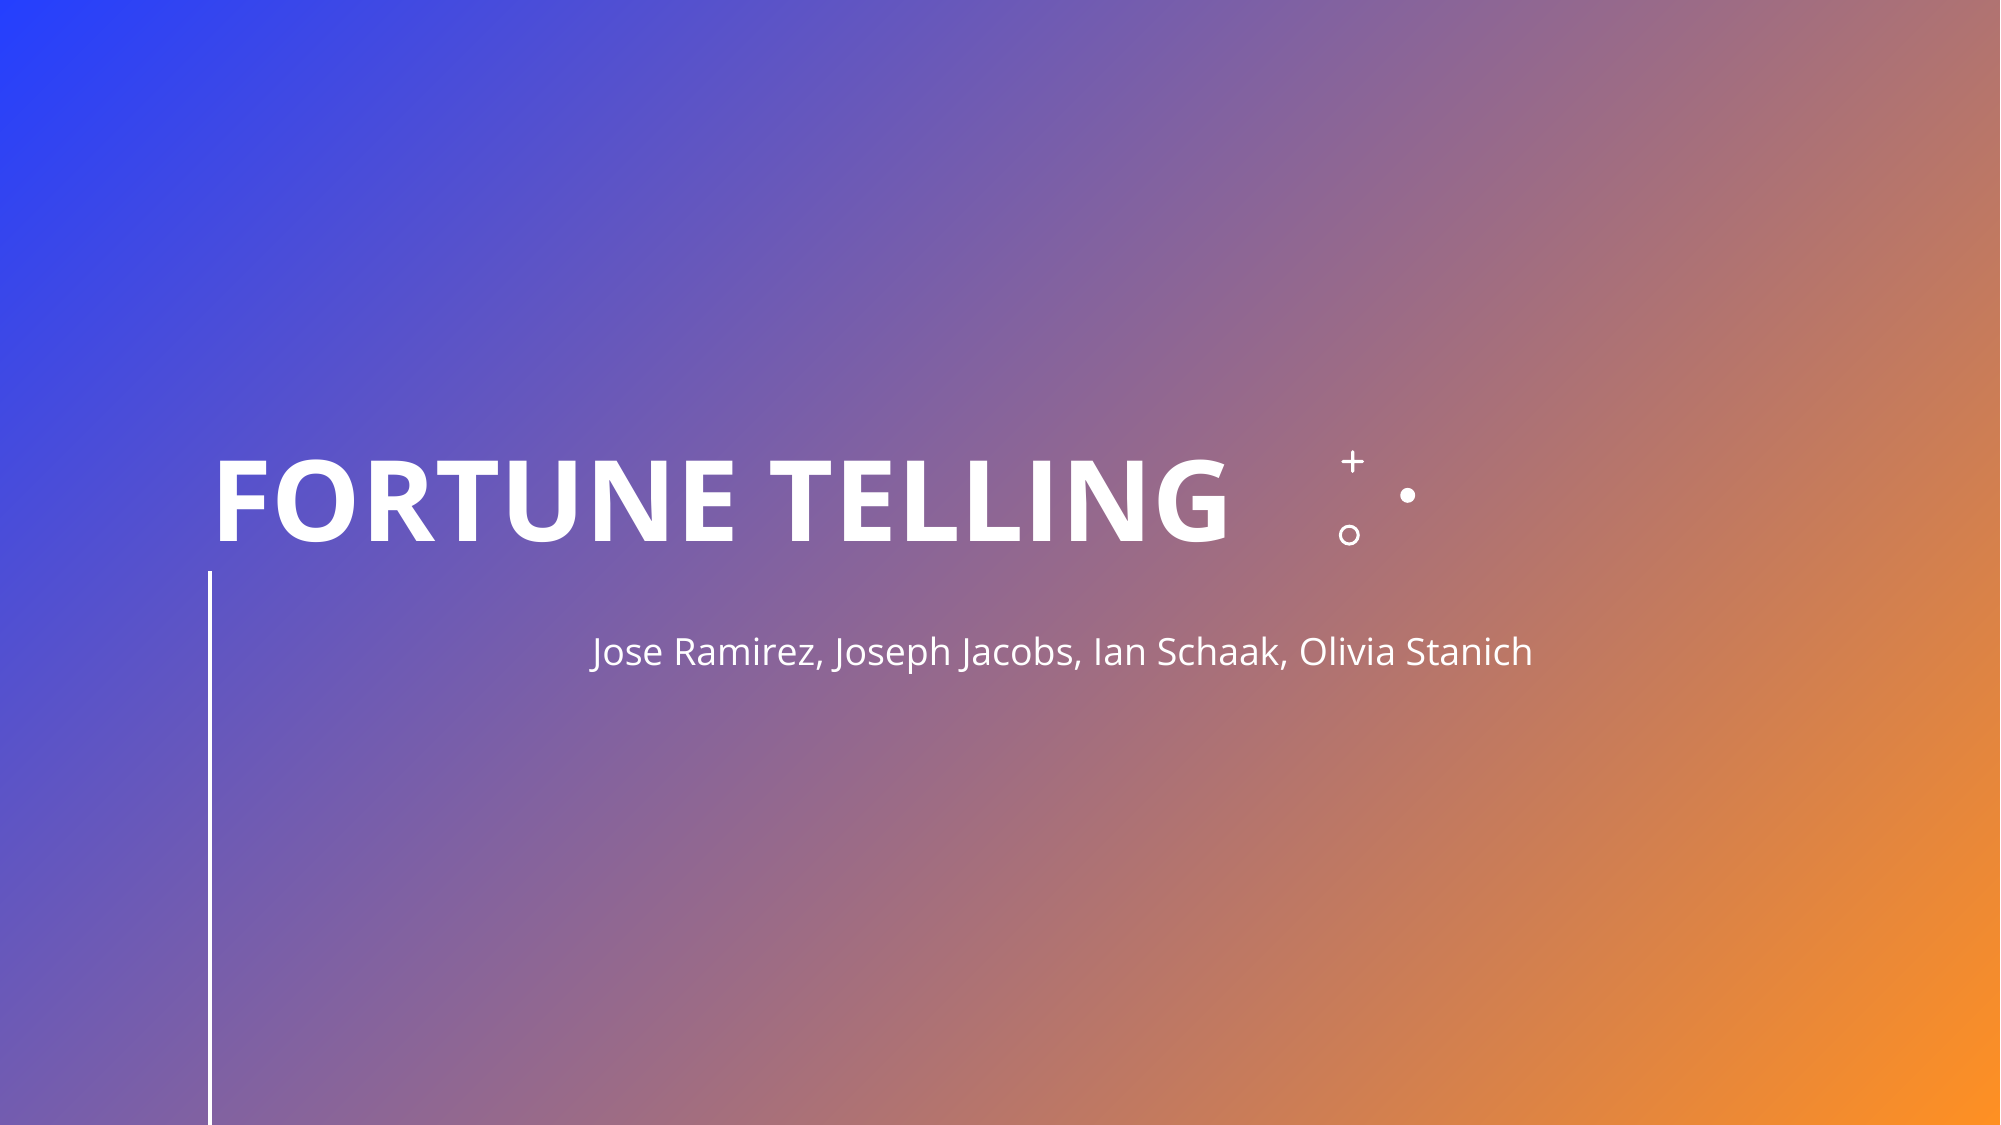

# FORTUNE TELLING
Jose Ramirez, Joseph Jacobs, Ian Schaak, Olivia Stanich